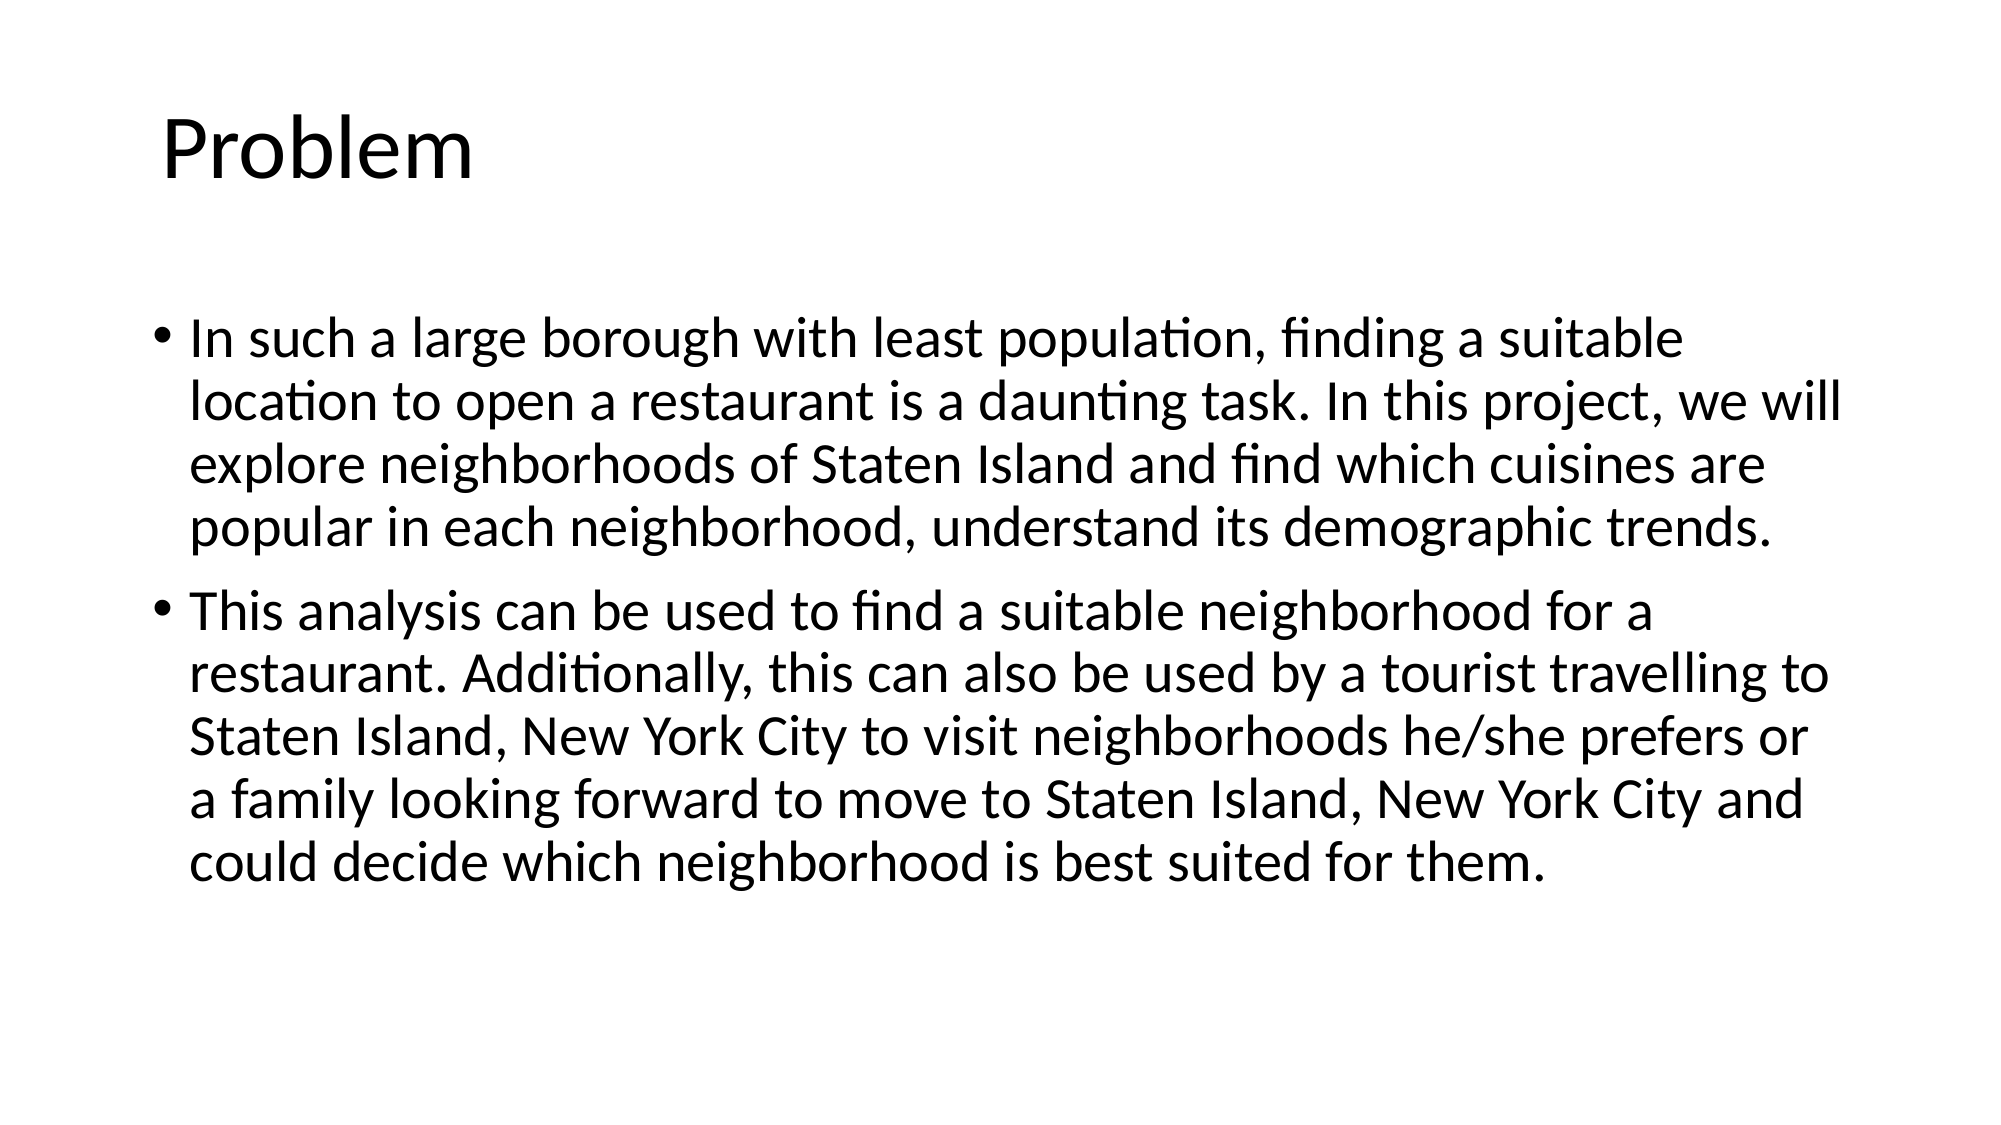

# Problem
In such a large borough with least population, finding a suitable location to open a restaurant is a daunting task. In this project, we will explore neighborhoods of Staten Island and find which cuisines are popular in each neighborhood, understand its demographic trends.
This analysis can be used to find a suitable neighborhood for a restaurant. Additionally, this can also be used by a tourist travelling to Staten Island, New York City to visit neighborhoods he/she prefers or a family looking forward to move to Staten Island, New York City and could decide which neighborhood is best suited for them.